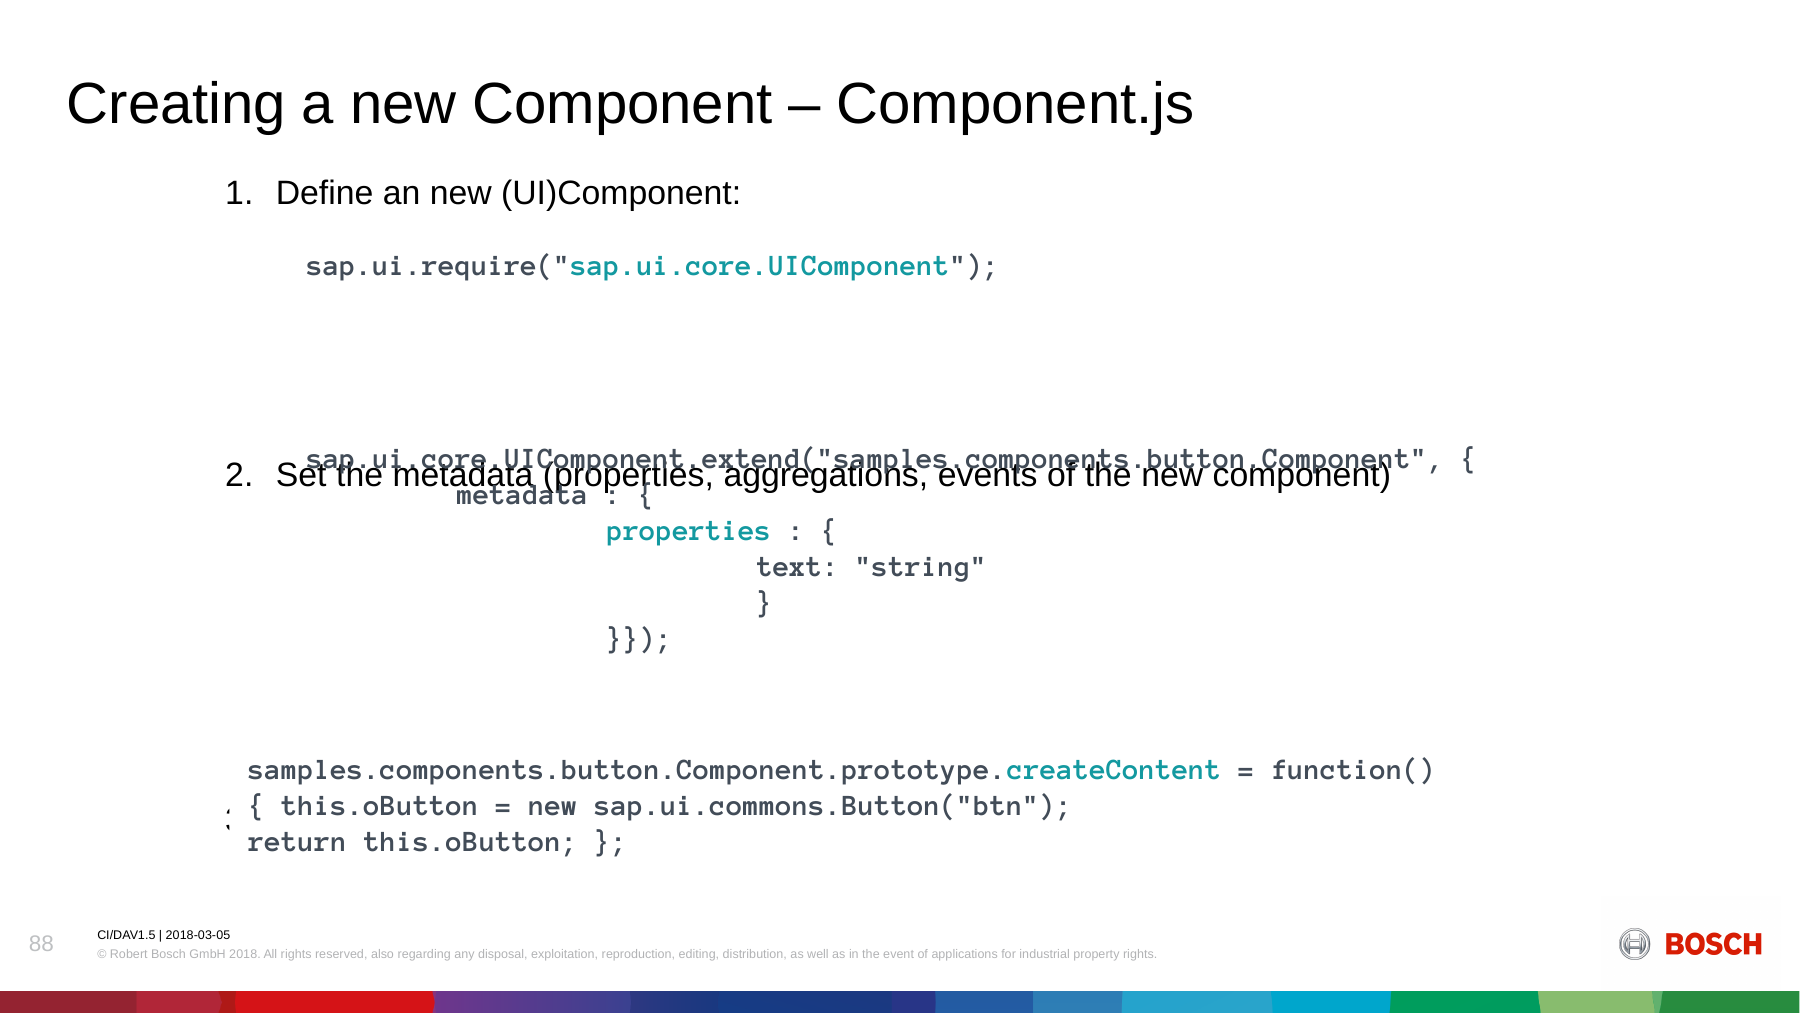

# Creating a new Component – Component.js
Define an new (UI)Component:

Set the metadata (properties, aggregations, events of the new component)

Set the methods the component should have

sap.ui.require("sap.ui.core.UIComponent");

sap.ui.core.UIComponent.extend("samples.components.button.Component", { 	metadata : {
		properties : {
			text: "string"
			}
		}});

samples.components.button.Component.prototype.createContent = function(){ this.oButton = new sap.ui.commons.Button("btn");
return this.oButton; };